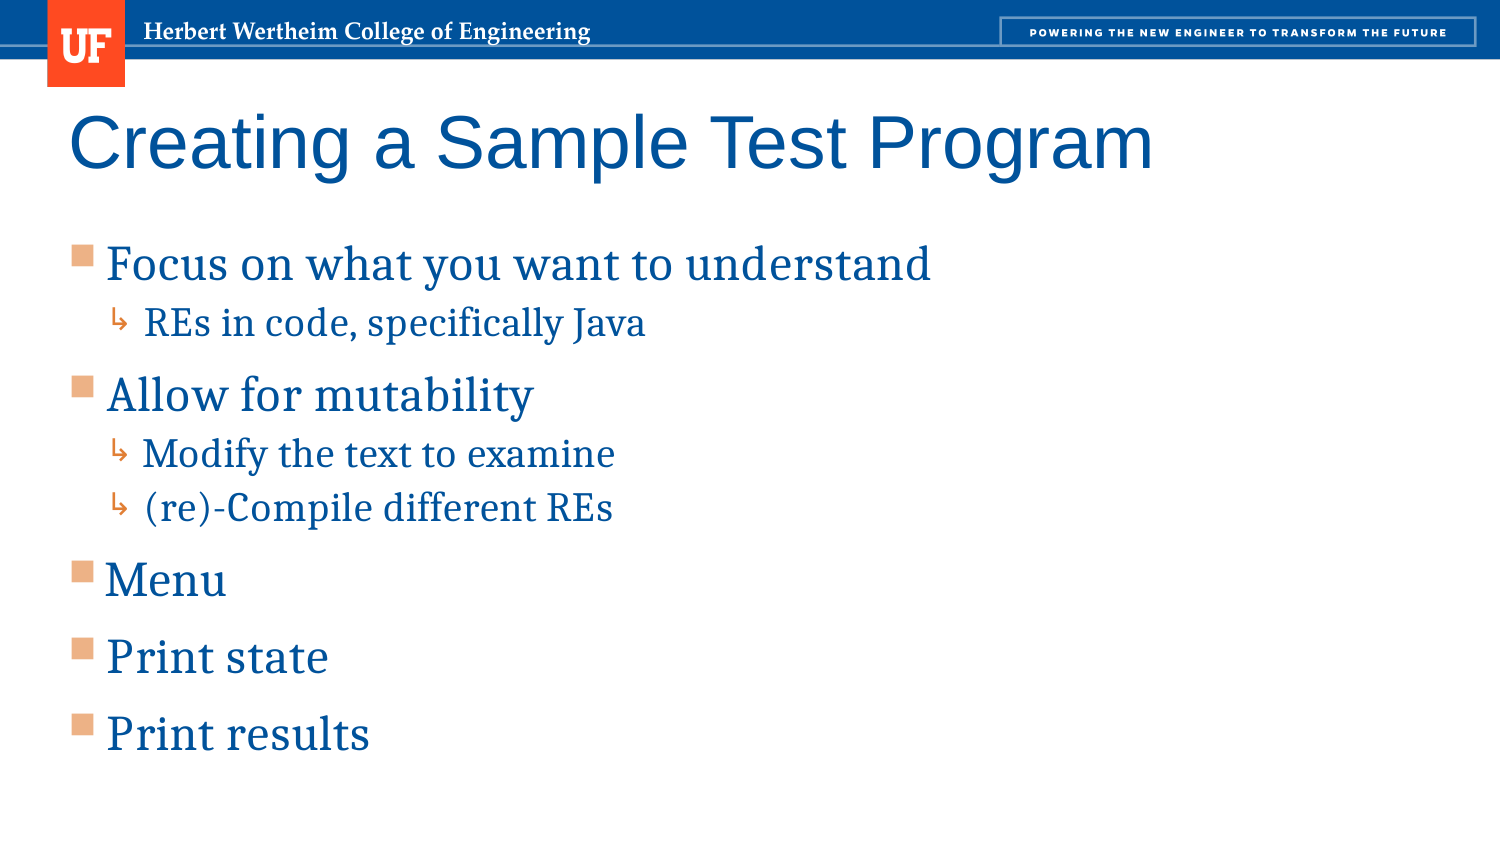

# Creating a Sample Test Program
Focus on what you want to understand
REs in code, specifically Java
Allow for mutability
Modify the text to examine
(re)-Compile different REs
Menu
Print state
Print results